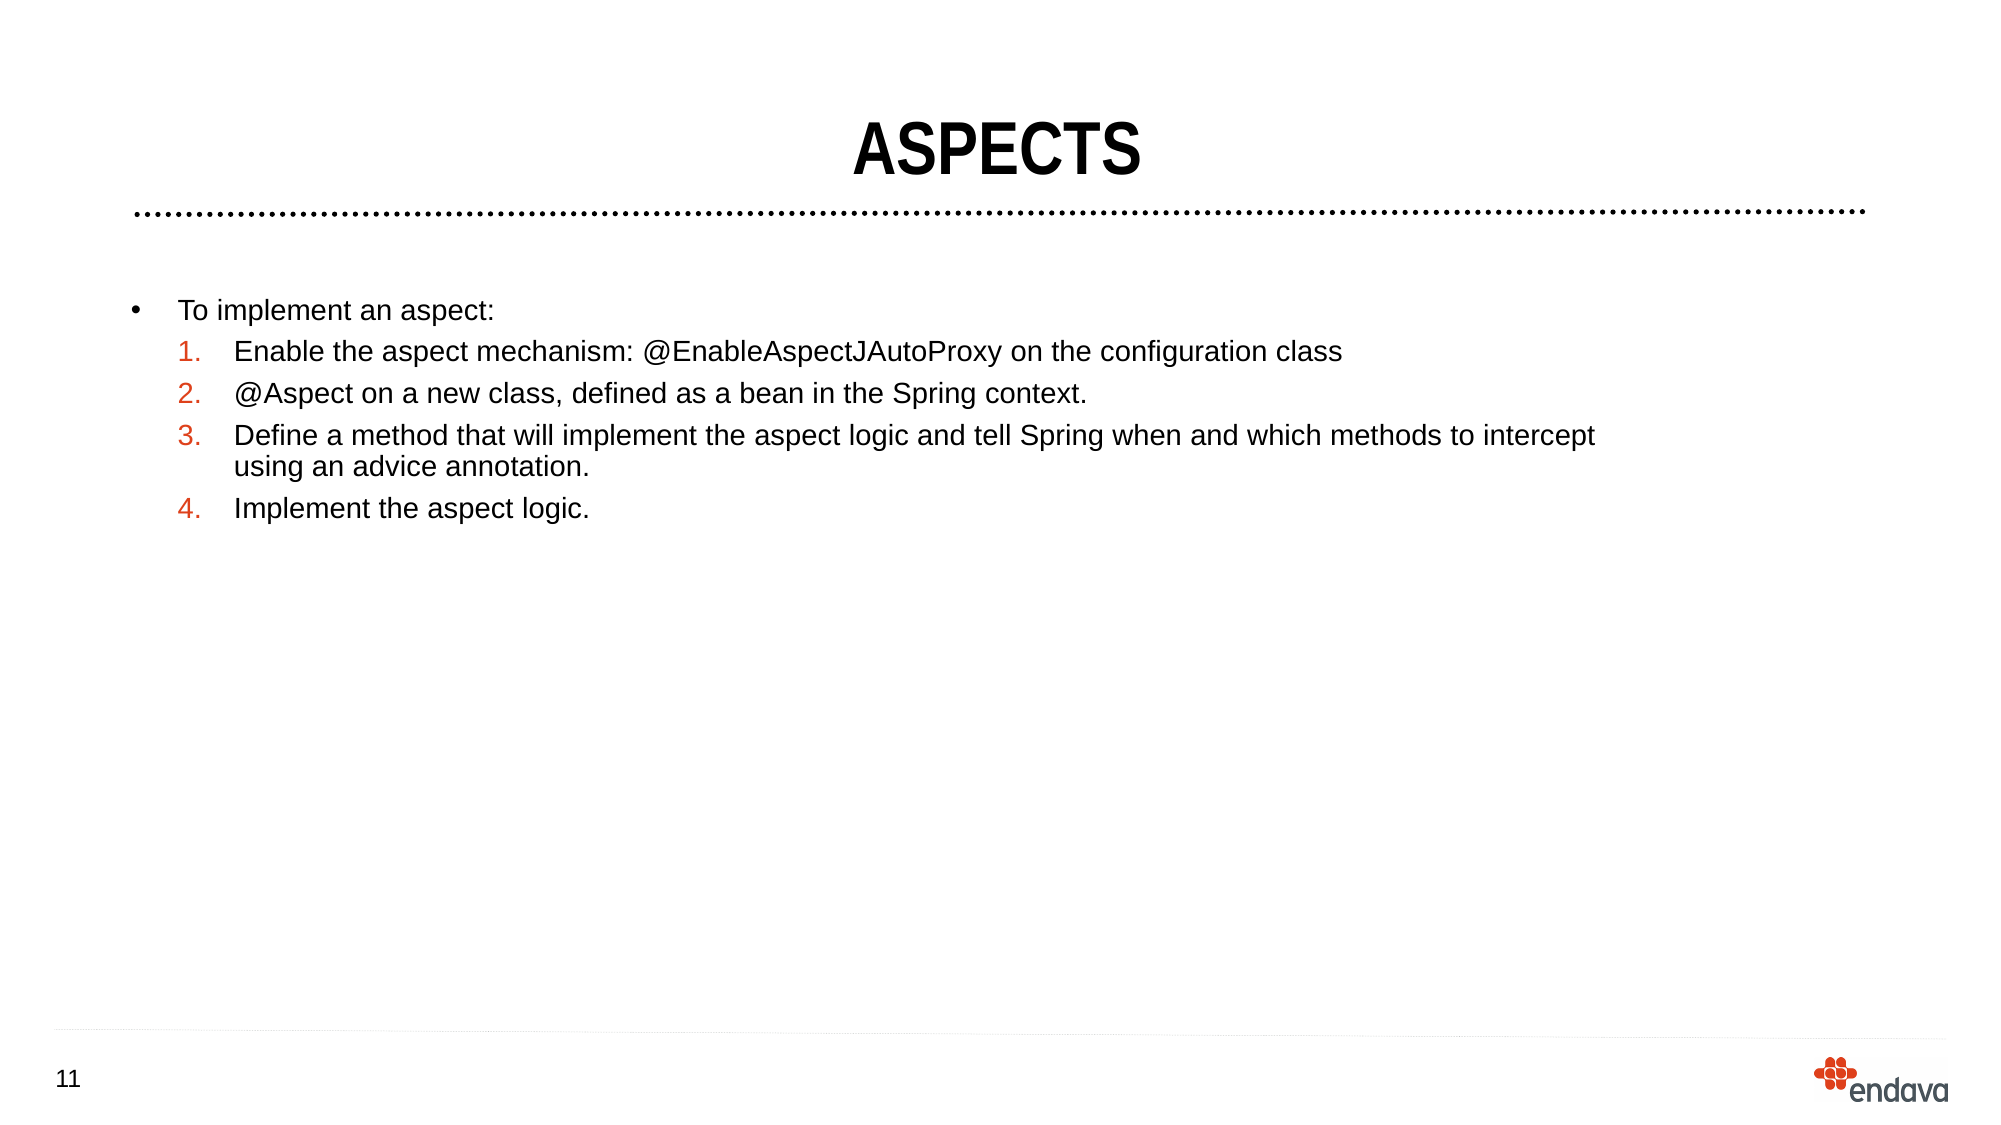

# aspects

To implement an aspect:
Enable the aspect mechanism: @EnableAspectJAutoProxy on the configuration class
@Aspect on a new class, defined as a bean in the Spring context.
Define a method that will implement the aspect logic and tell Spring when and which methods to intercept using an advice annotation.
Implement the aspect logic.